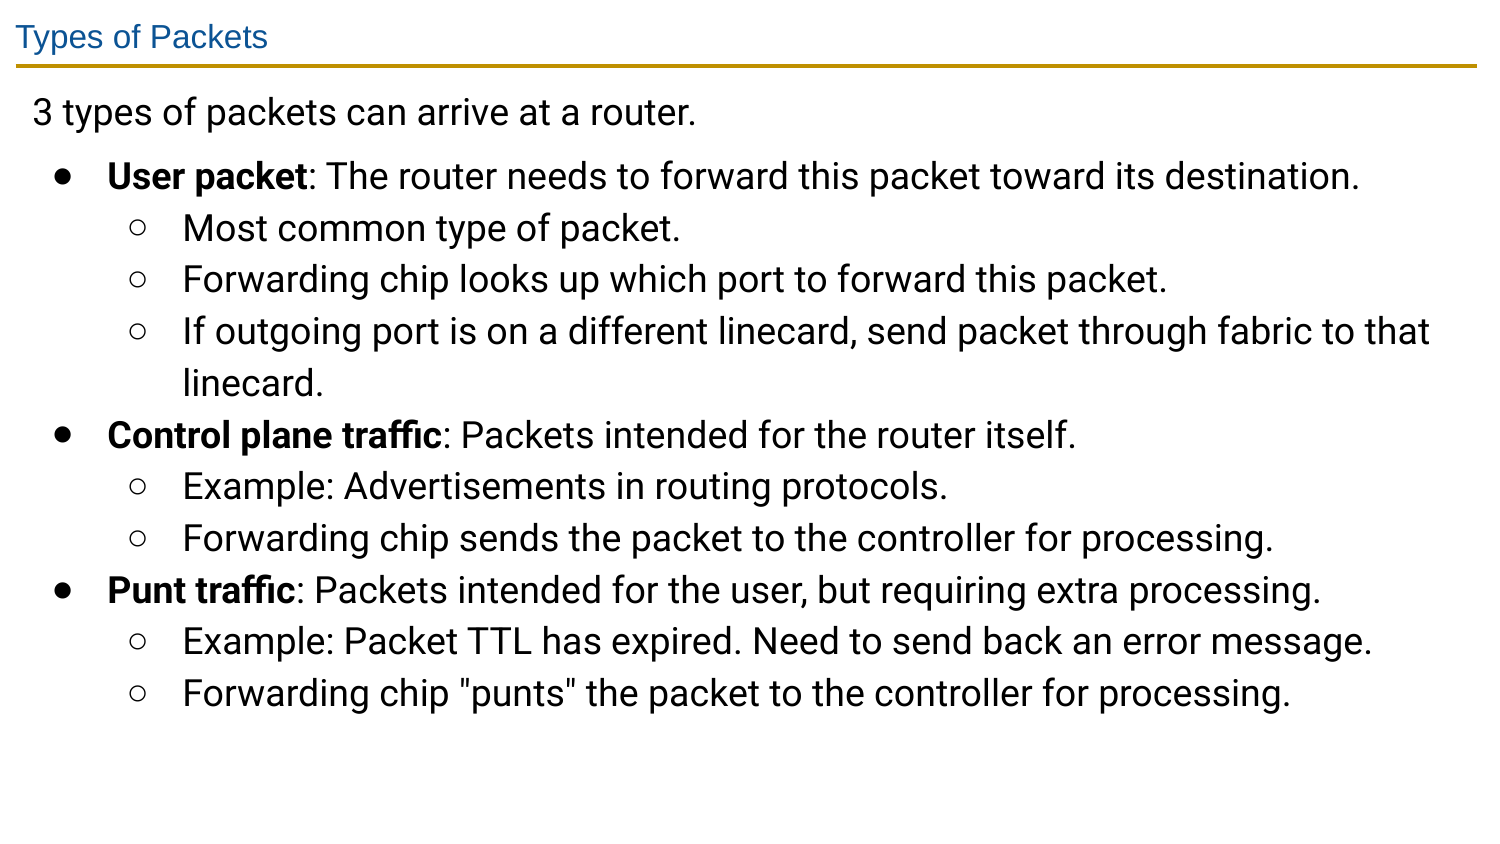

# Types of Packets
3 types of packets can arrive at a router.
User packet: The router needs to forward this packet toward its destination.
Most common type of packet.
Forwarding chip looks up which port to forward this packet.
If outgoing port is on a different linecard, send packet through fabric to that linecard.
Control plane traffic: Packets intended for the router itself.
Example: Advertisements in routing protocols.
Forwarding chip sends the packet to the controller for processing.
Punt traffic: Packets intended for the user, but requiring extra processing.
Example: Packet TTL has expired. Need to send back an error message.
Forwarding chip "punts" the packet to the controller for processing.